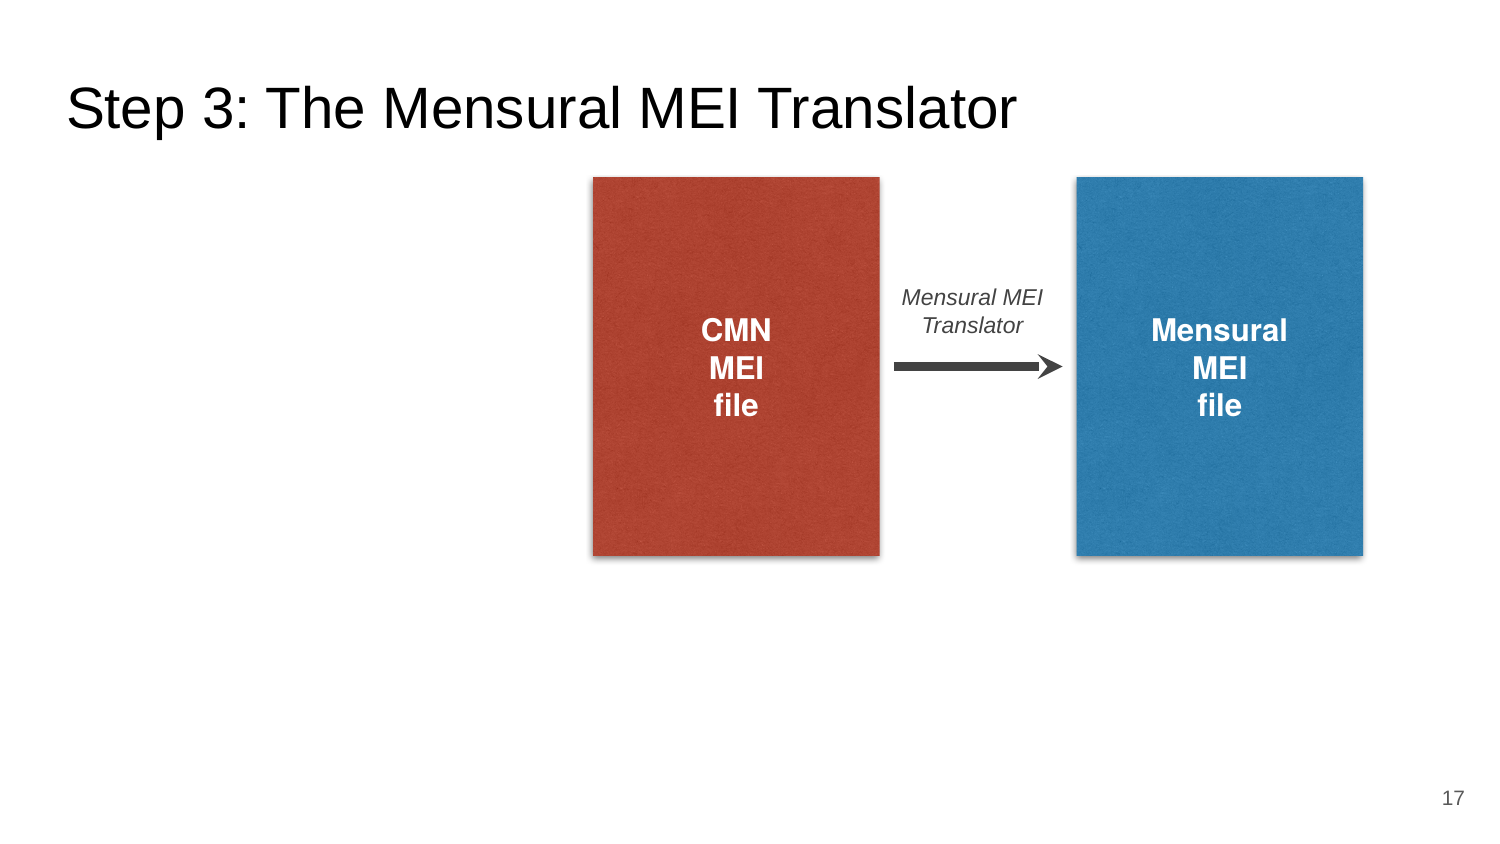

# Step 3: The Mensural MEI Translator
CMN
MEI
file
Mensural
MEI
file
Mensural MEI
Translator
17